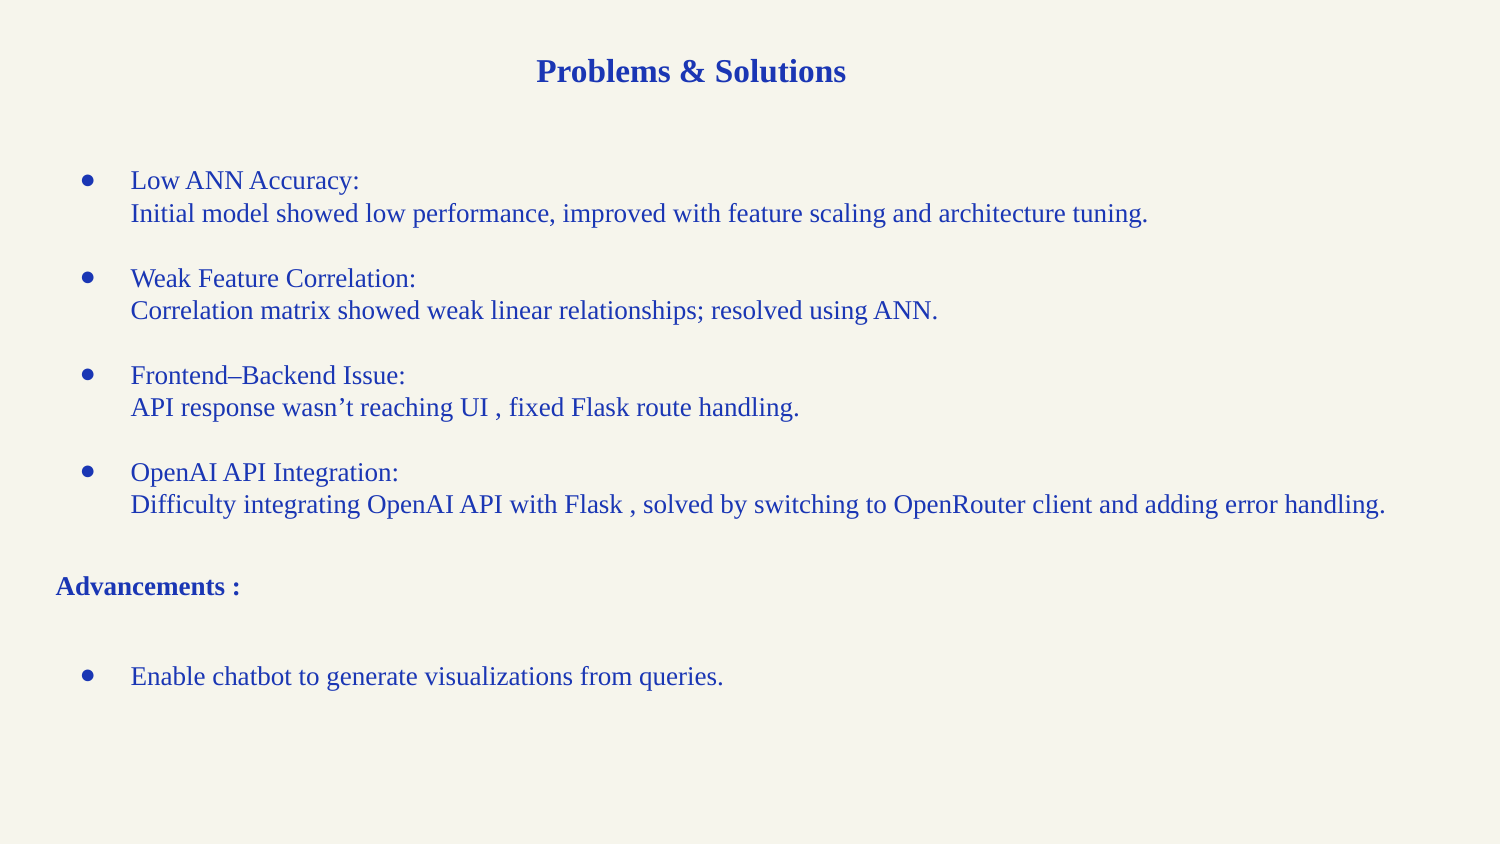

Problems & Solutions
Low ANN Accuracy:
Initial model showed low performance, improved with feature scaling and architecture tuning.

Weak Feature Correlation:
Correlation matrix showed weak linear relationships; resolved using ANN.

Frontend–Backend Issue:
API response wasn’t reaching UI , fixed Flask route handling.

OpenAI API Integration:
Difficulty integrating OpenAI API with Flask , solved by switching to OpenRouter client and adding error handling.

Advancements :

Enable chatbot to generate visualizations from queries.